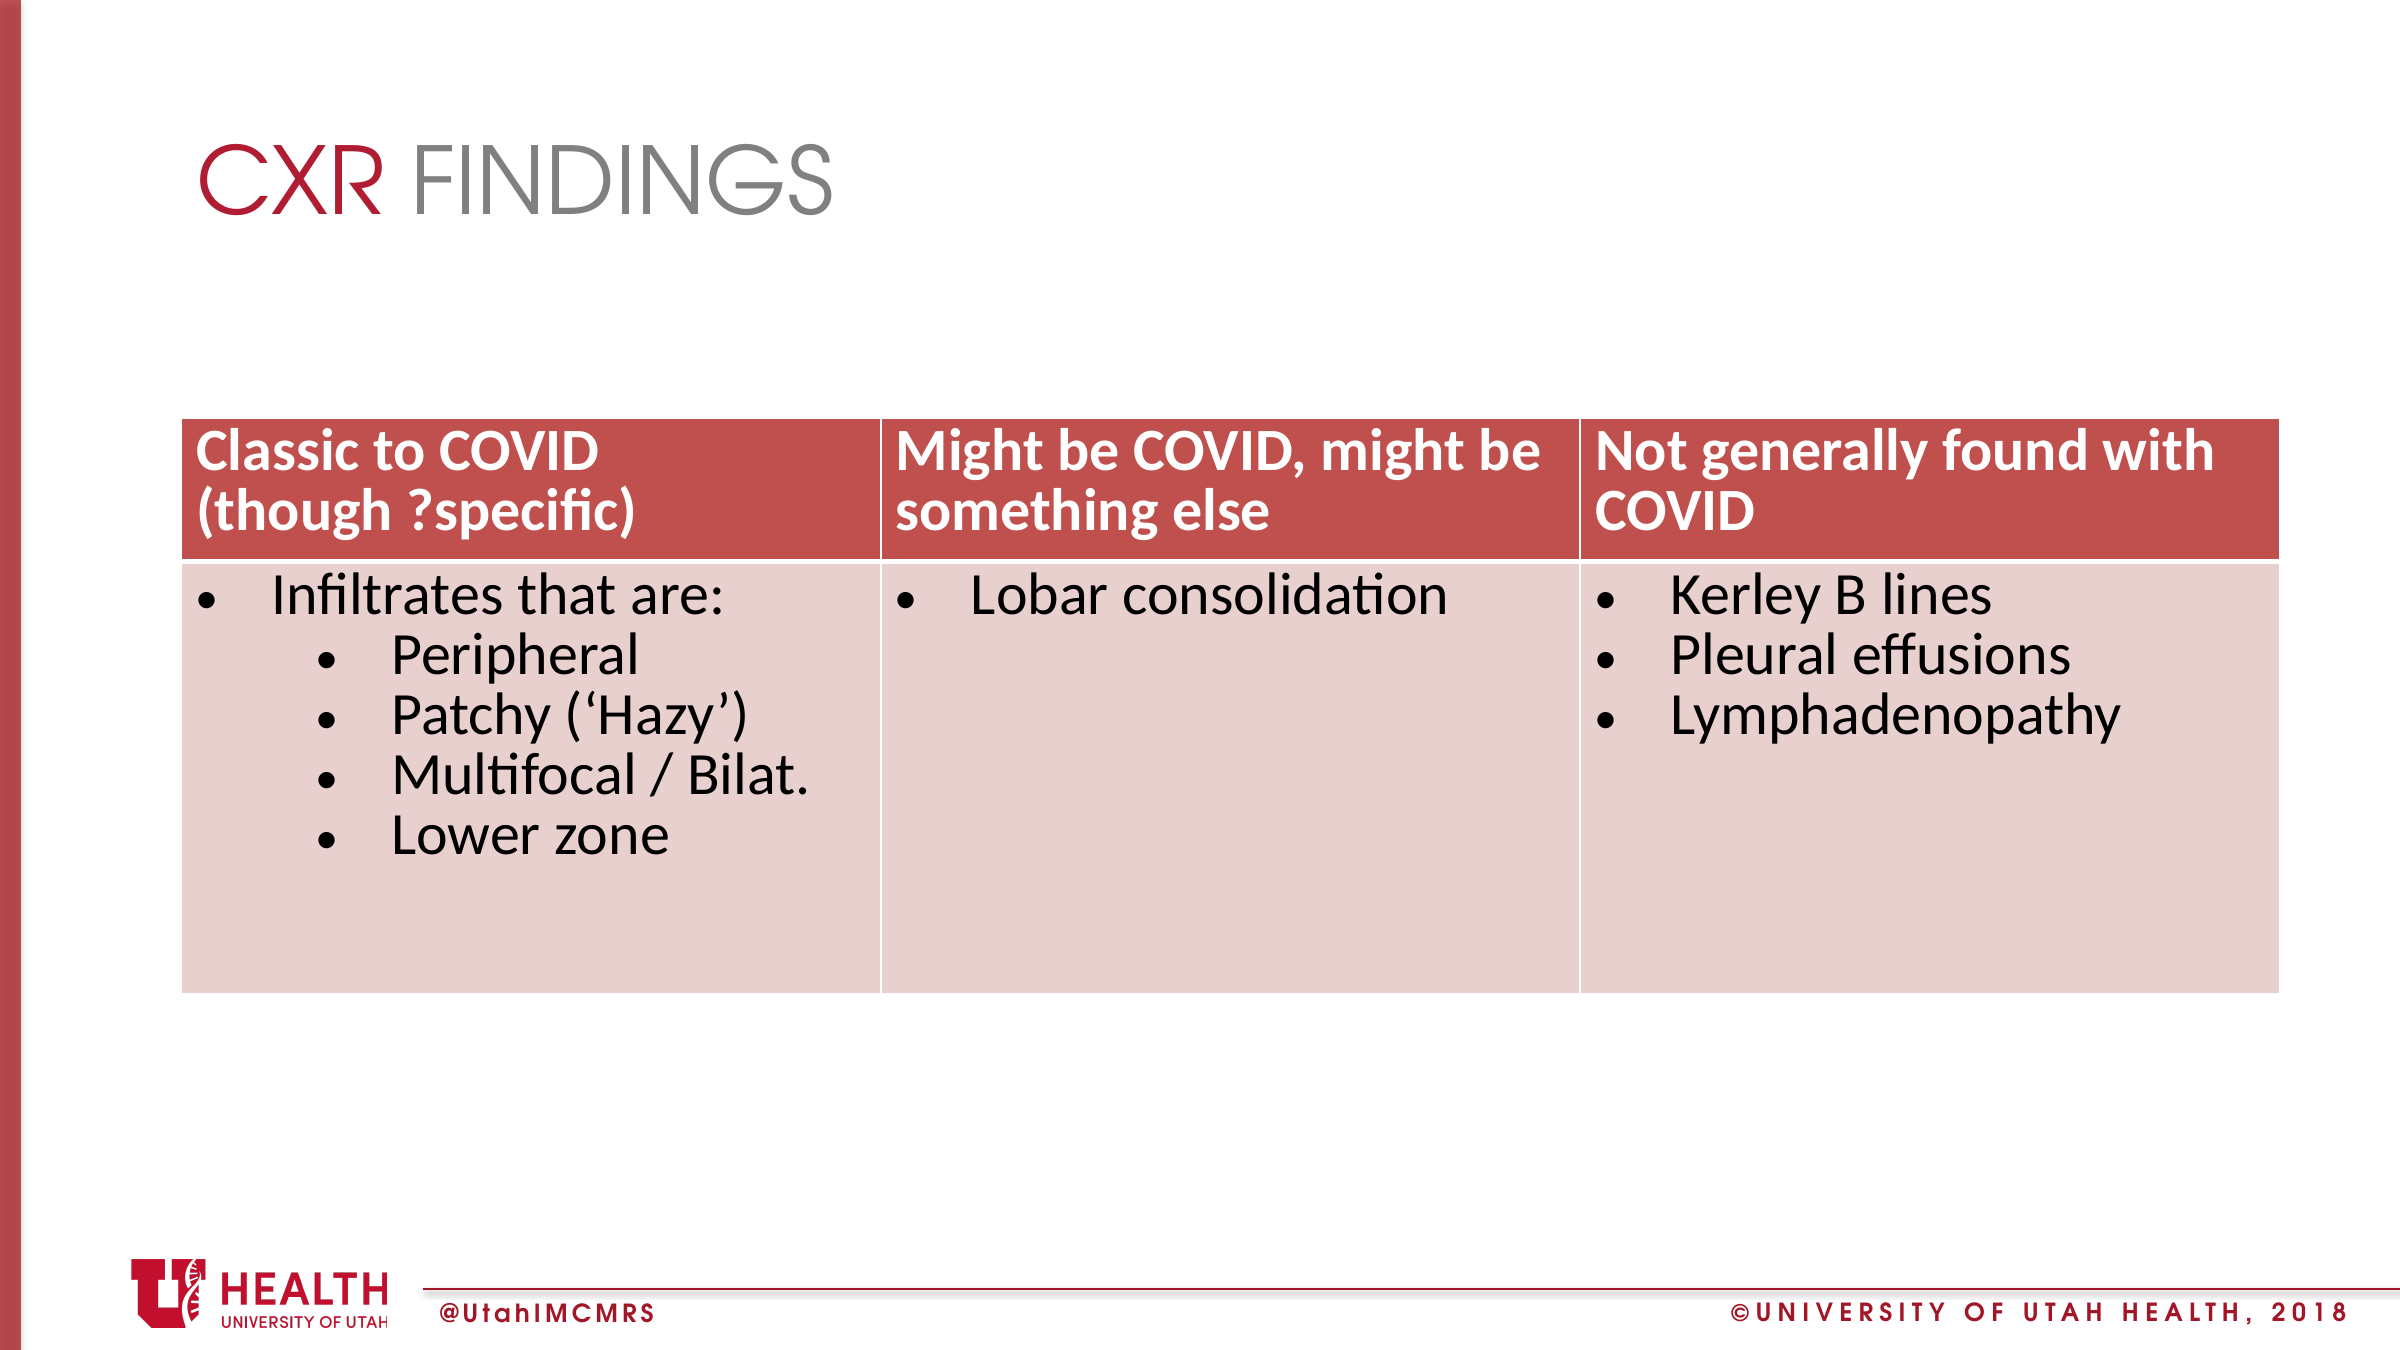

# CXR Findings
| Classic to COVID (though ?specific) | Might be COVID, might be something else | Not generally found with COVID |
| --- | --- | --- |
| Infiltrates that are: Peripheral Patchy (‘Hazy’) Multifocal / Bilat. Lower zone | Lobar consolidation | Kerley B lines Pleural effusions Lymphadenopathy |
@UtahIMCMRS